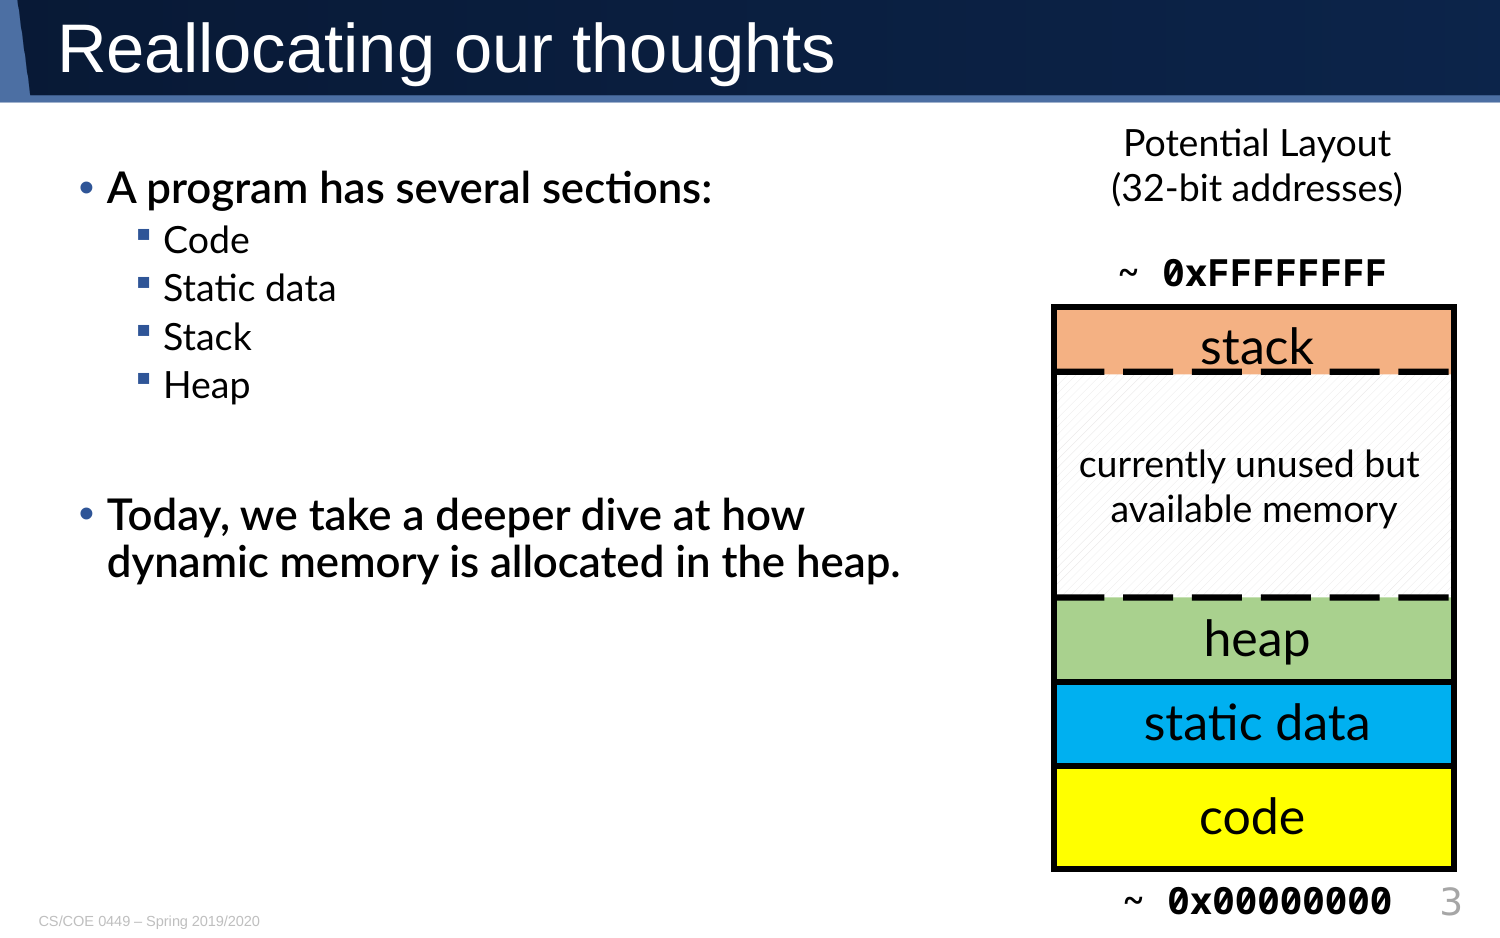

# Reallocating our thoughts
Potential Layout
(32-bit addresses)
A program has several sections:
Code
Static data
Stack
Heap

Today, we take a deeper dive at how dynamic memory is allocated in the heap.
~ 0xFFFFFFFF

stack

currently unused but
available memory

heap

static data

code
~ 0x00000000
3
CS/COE 0449 – Spring 2019/2020